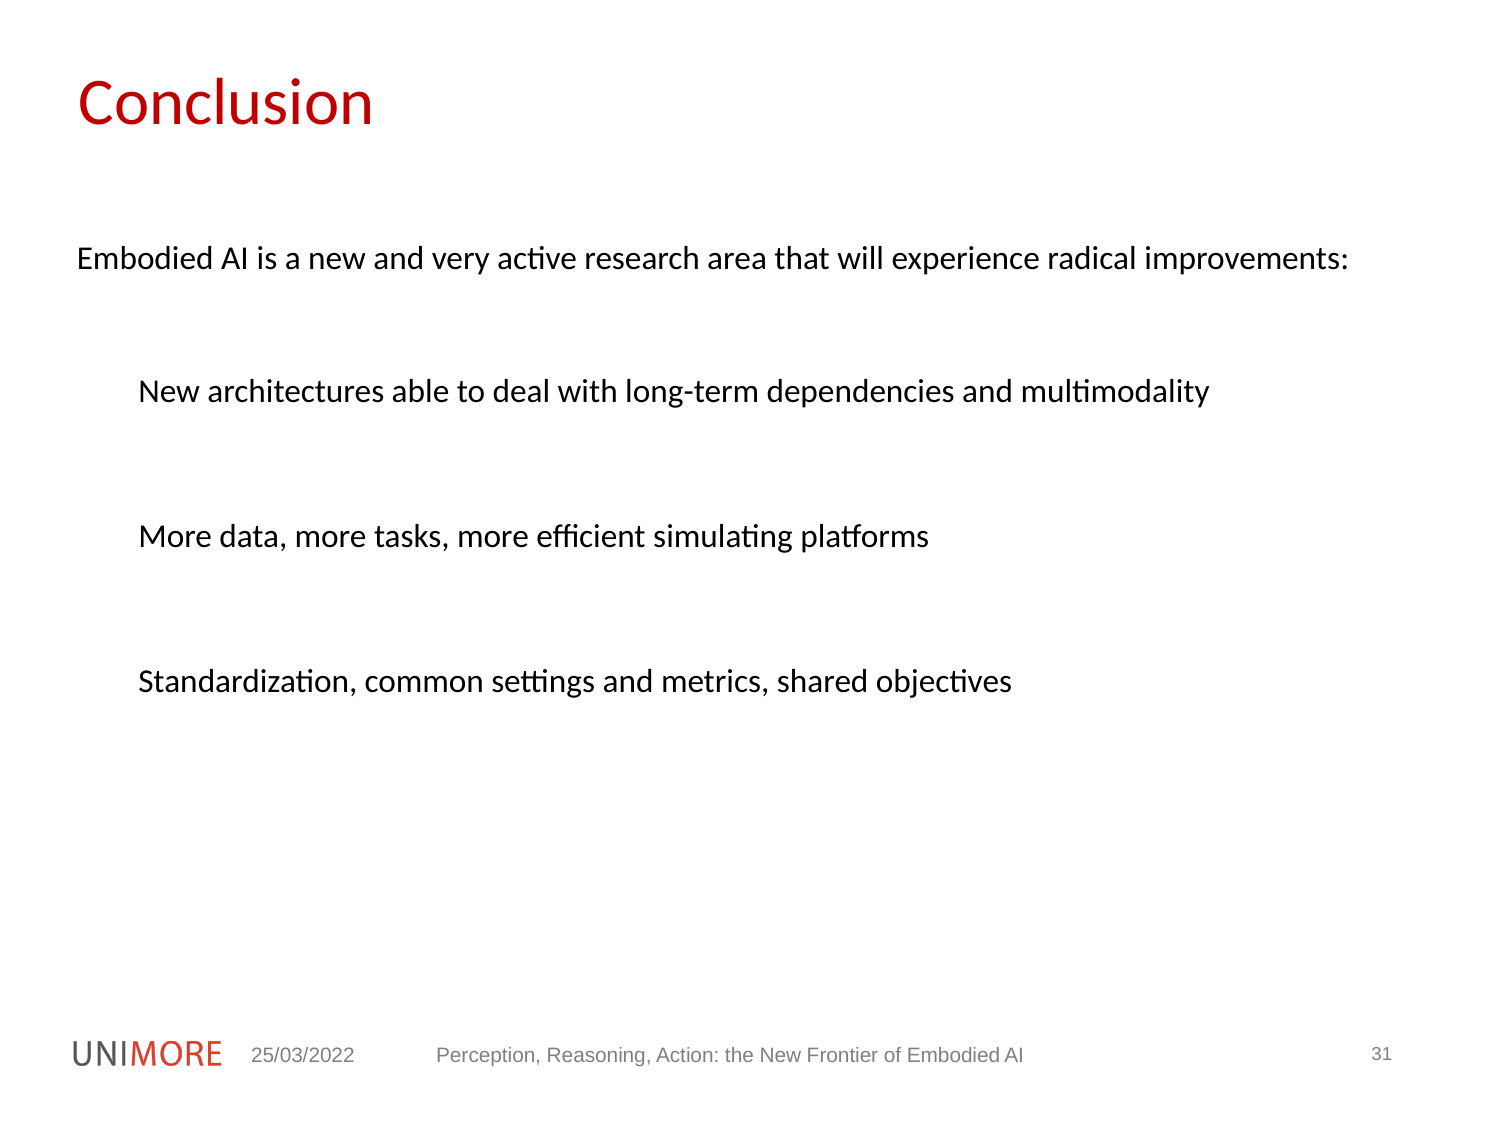

Conclusion
Embodied AI is a new and very active research area that will experience radical improvements:
New architectures able to deal with long-term dependencies and multimodality
More data, more tasks, more efficient simulating platforms
Standardization, common settings and metrics, shared objectives
25/03/2022
Perception, Reasoning, Action: the New Frontier of Embodied AI
31